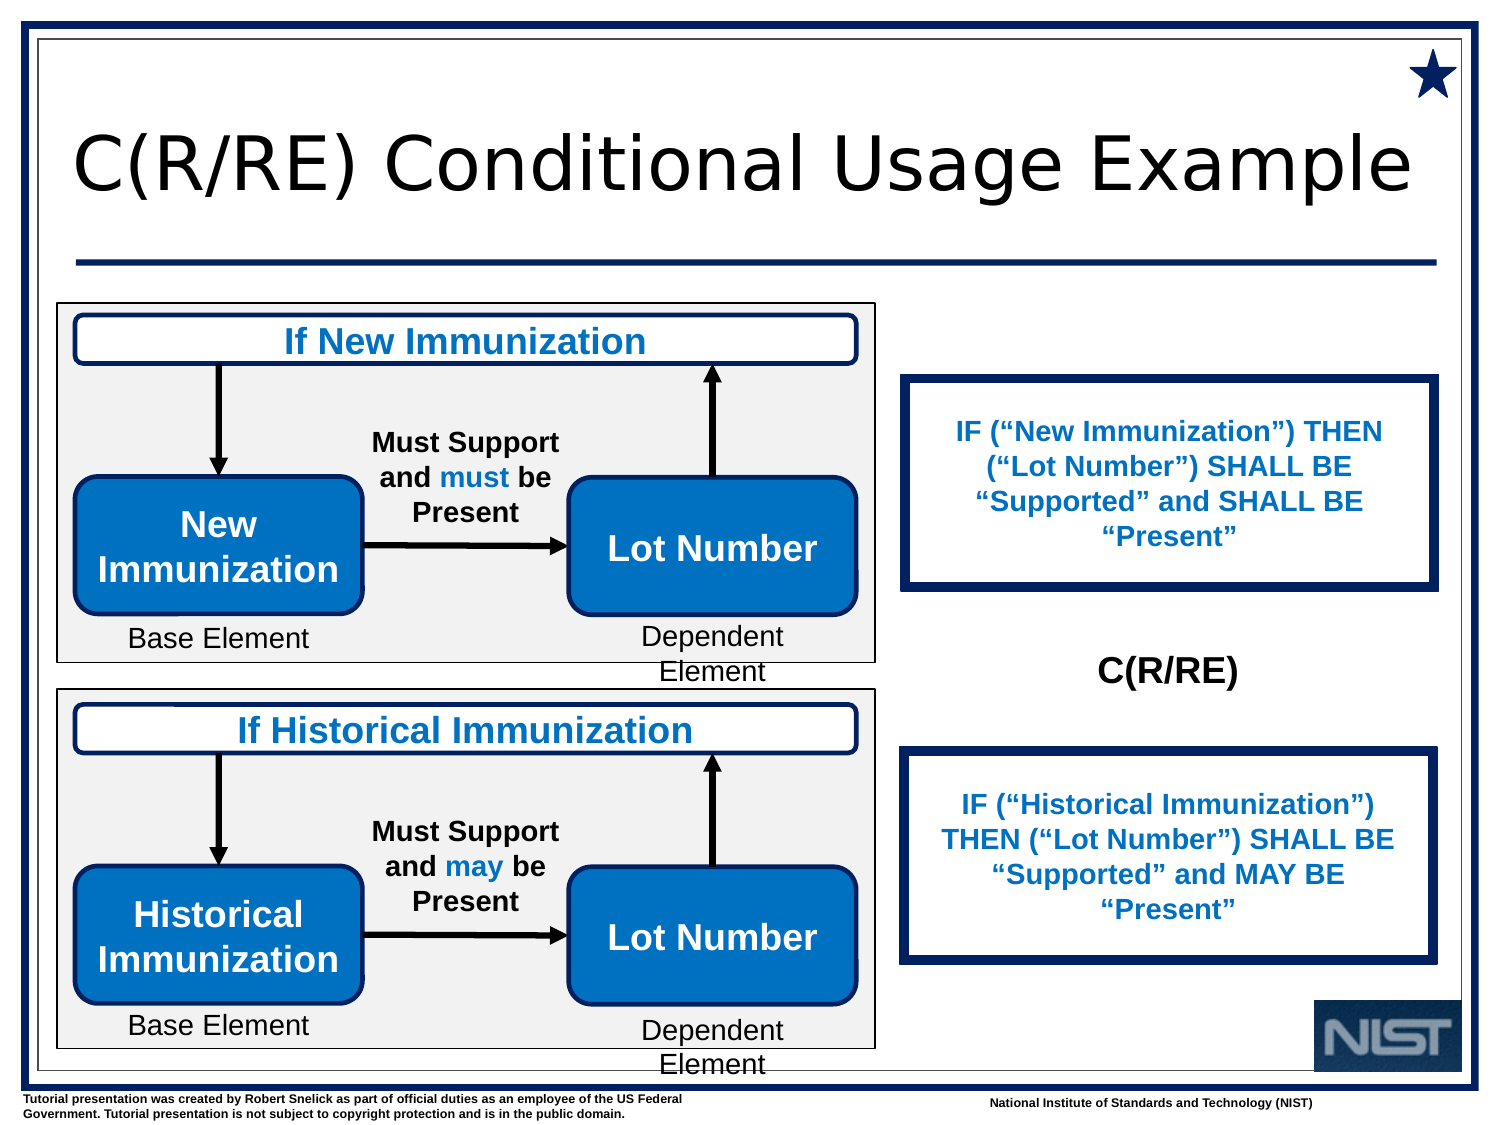

# C(R/RE) Conditional Usage Example

If New Immunization
IF (“New Immunization”) THEN (“Lot Number”) SHALL BE “Supported” and SHALL BE “Present”
Must Support and must be Present
New Immunization
Lot Number
Dependent Element
Base Element
C(R/RE)

If Historical Immunization
IF (“Historical Immunization”) THEN (“Lot Number”) SHALL BE “Supported” and MAY BE “Present”
Must Support and may be Present
Historical Immunization
Lot Number
Base Element
Dependent Element
8/30/2017